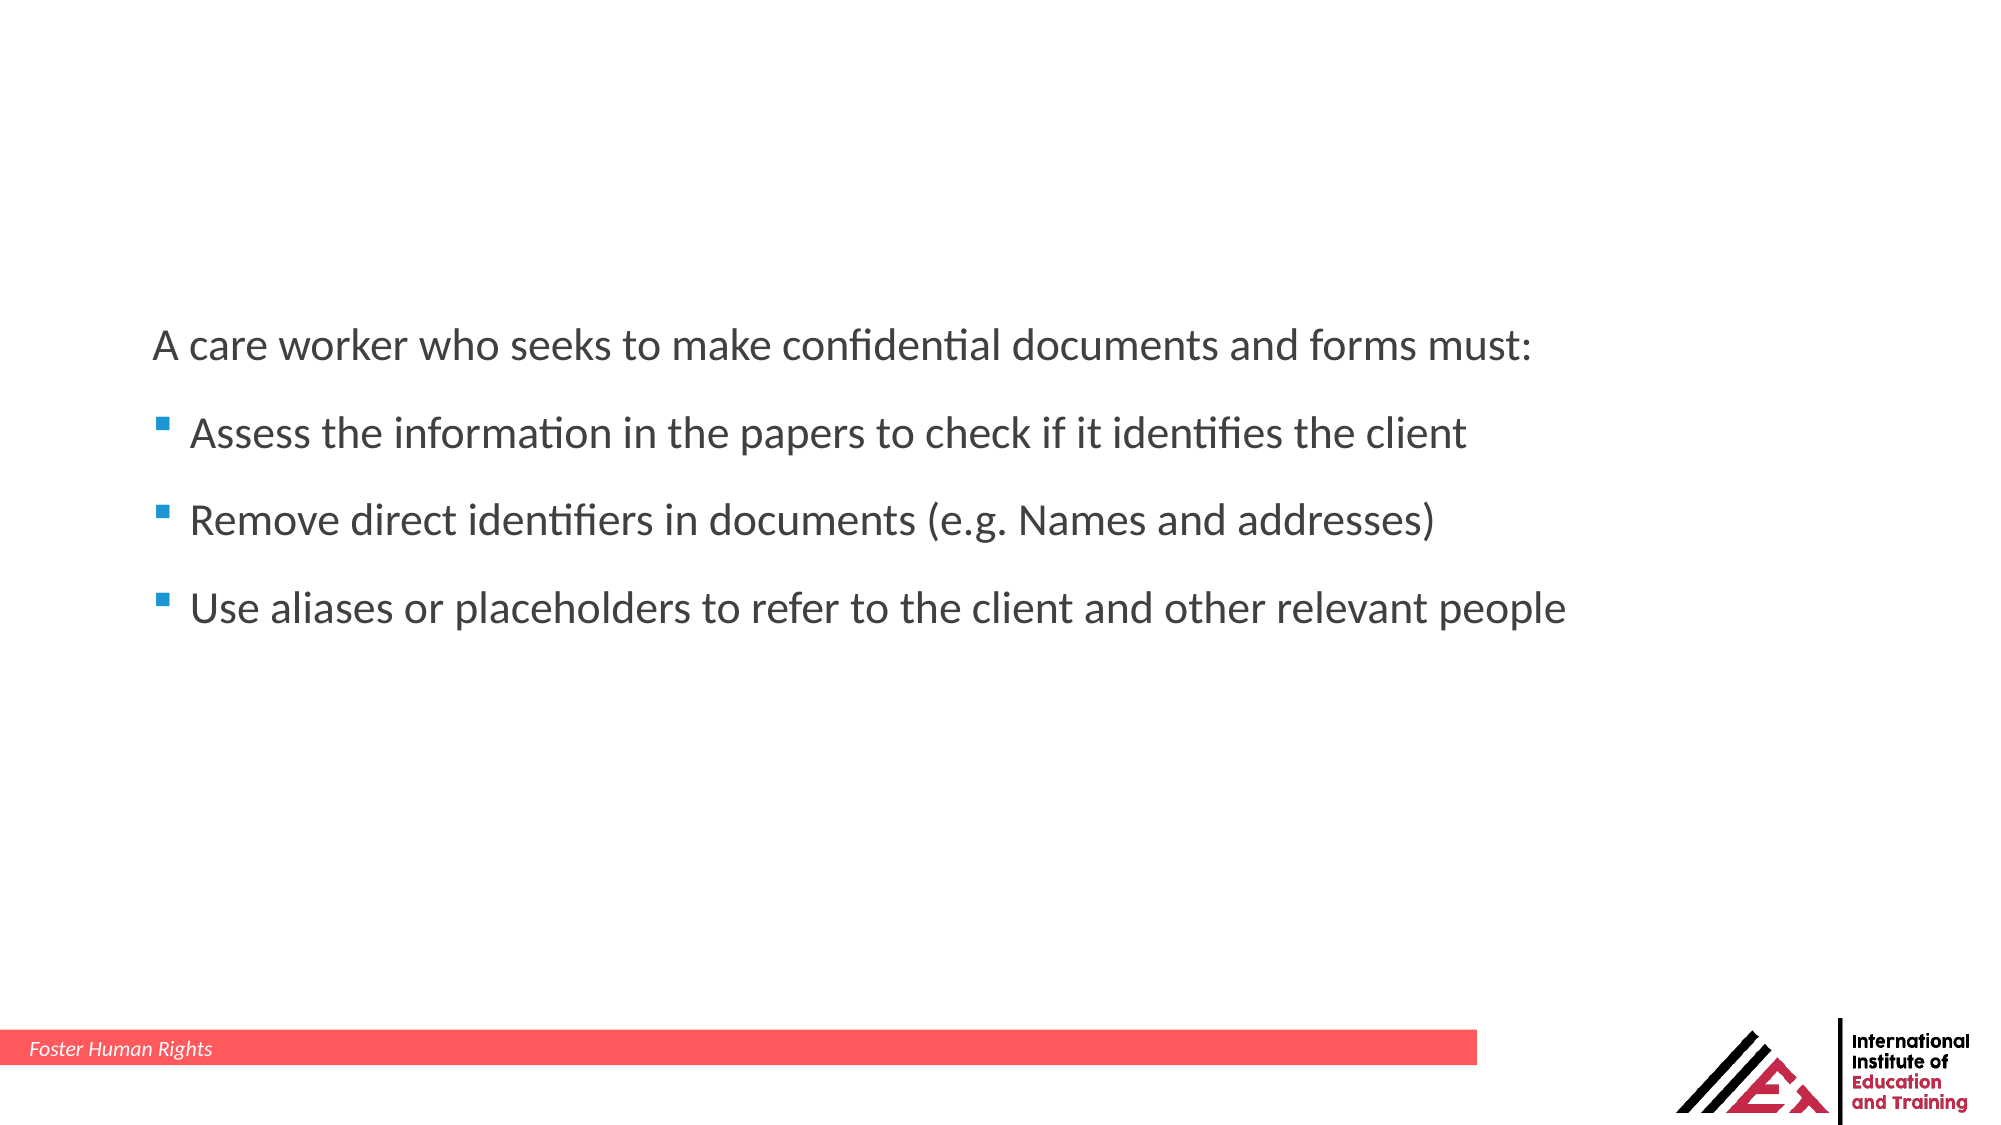

A care worker who seeks to make confidential documents and forms must:
Assess the information in the papers to check if it identifies the client
Remove direct identifiers in documents (e.g. Names and addresses)
Use aliases or placeholders to refer to the client and other relevant people
Foster Human Rights